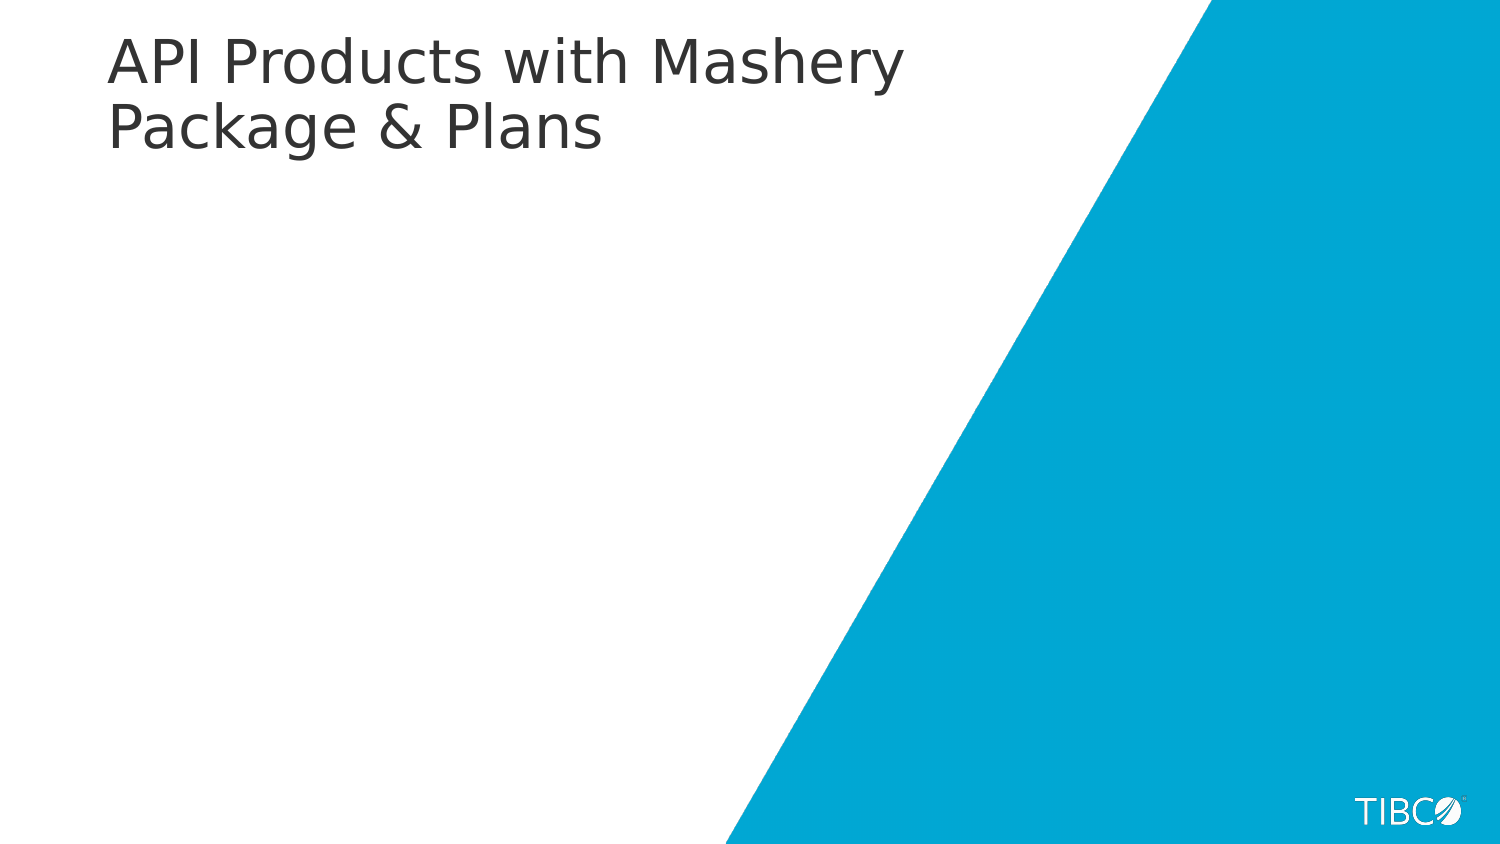

# API Products with Mashery Package & Plans